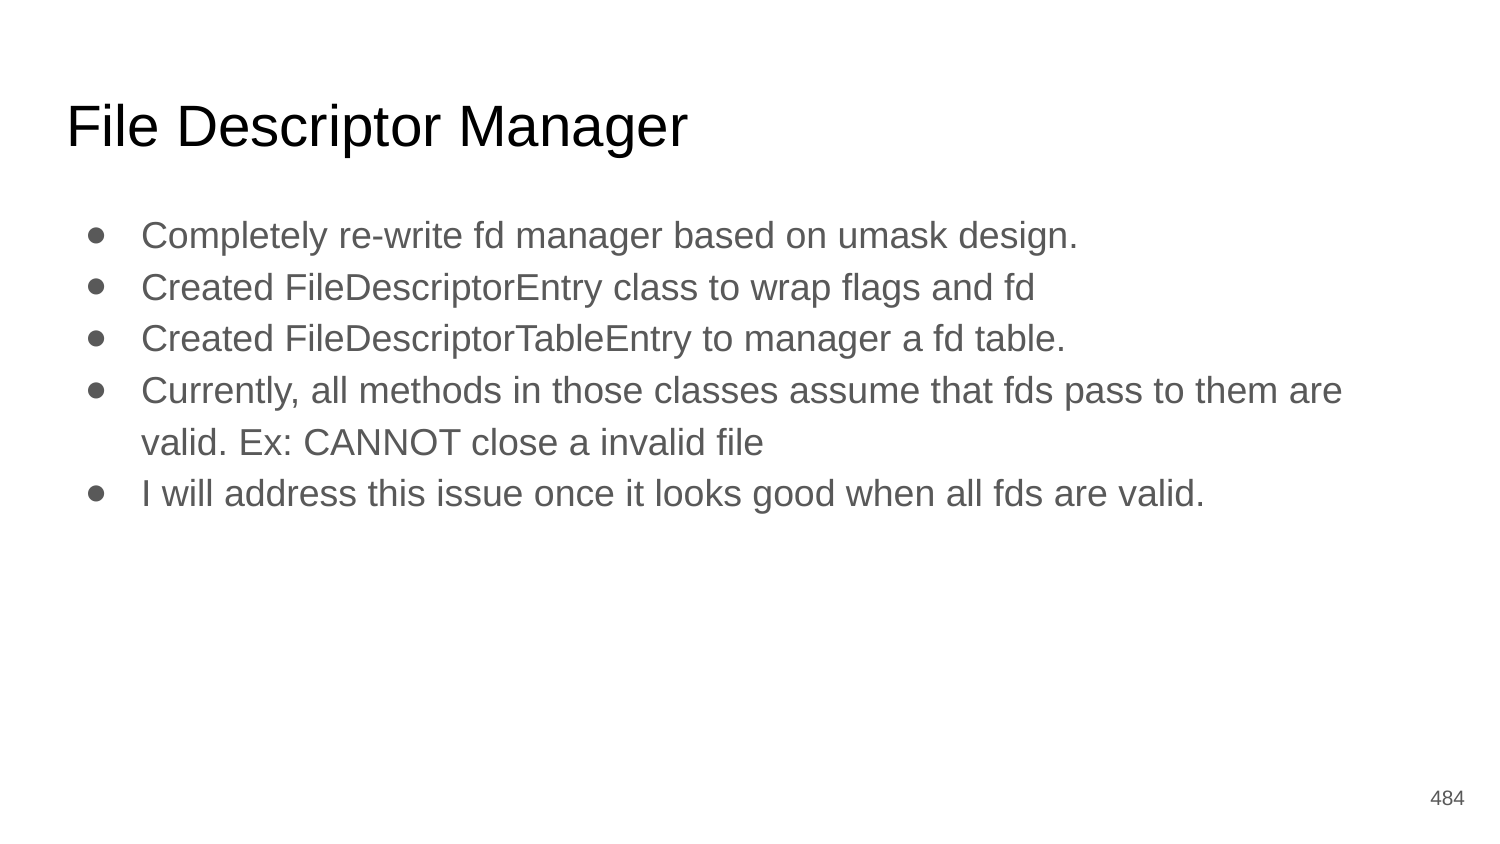

# File Descriptor Manager
Completely re-write fd manager based on umask design.
Created FileDescriptorEntry class to wrap flags and fd
Created FileDescriptorTableEntry to manager a fd table.
Currently, all methods in those classes assume that fds pass to them are valid. Ex: CANNOT close a invalid file
I will address this issue once it looks good when all fds are valid.
484